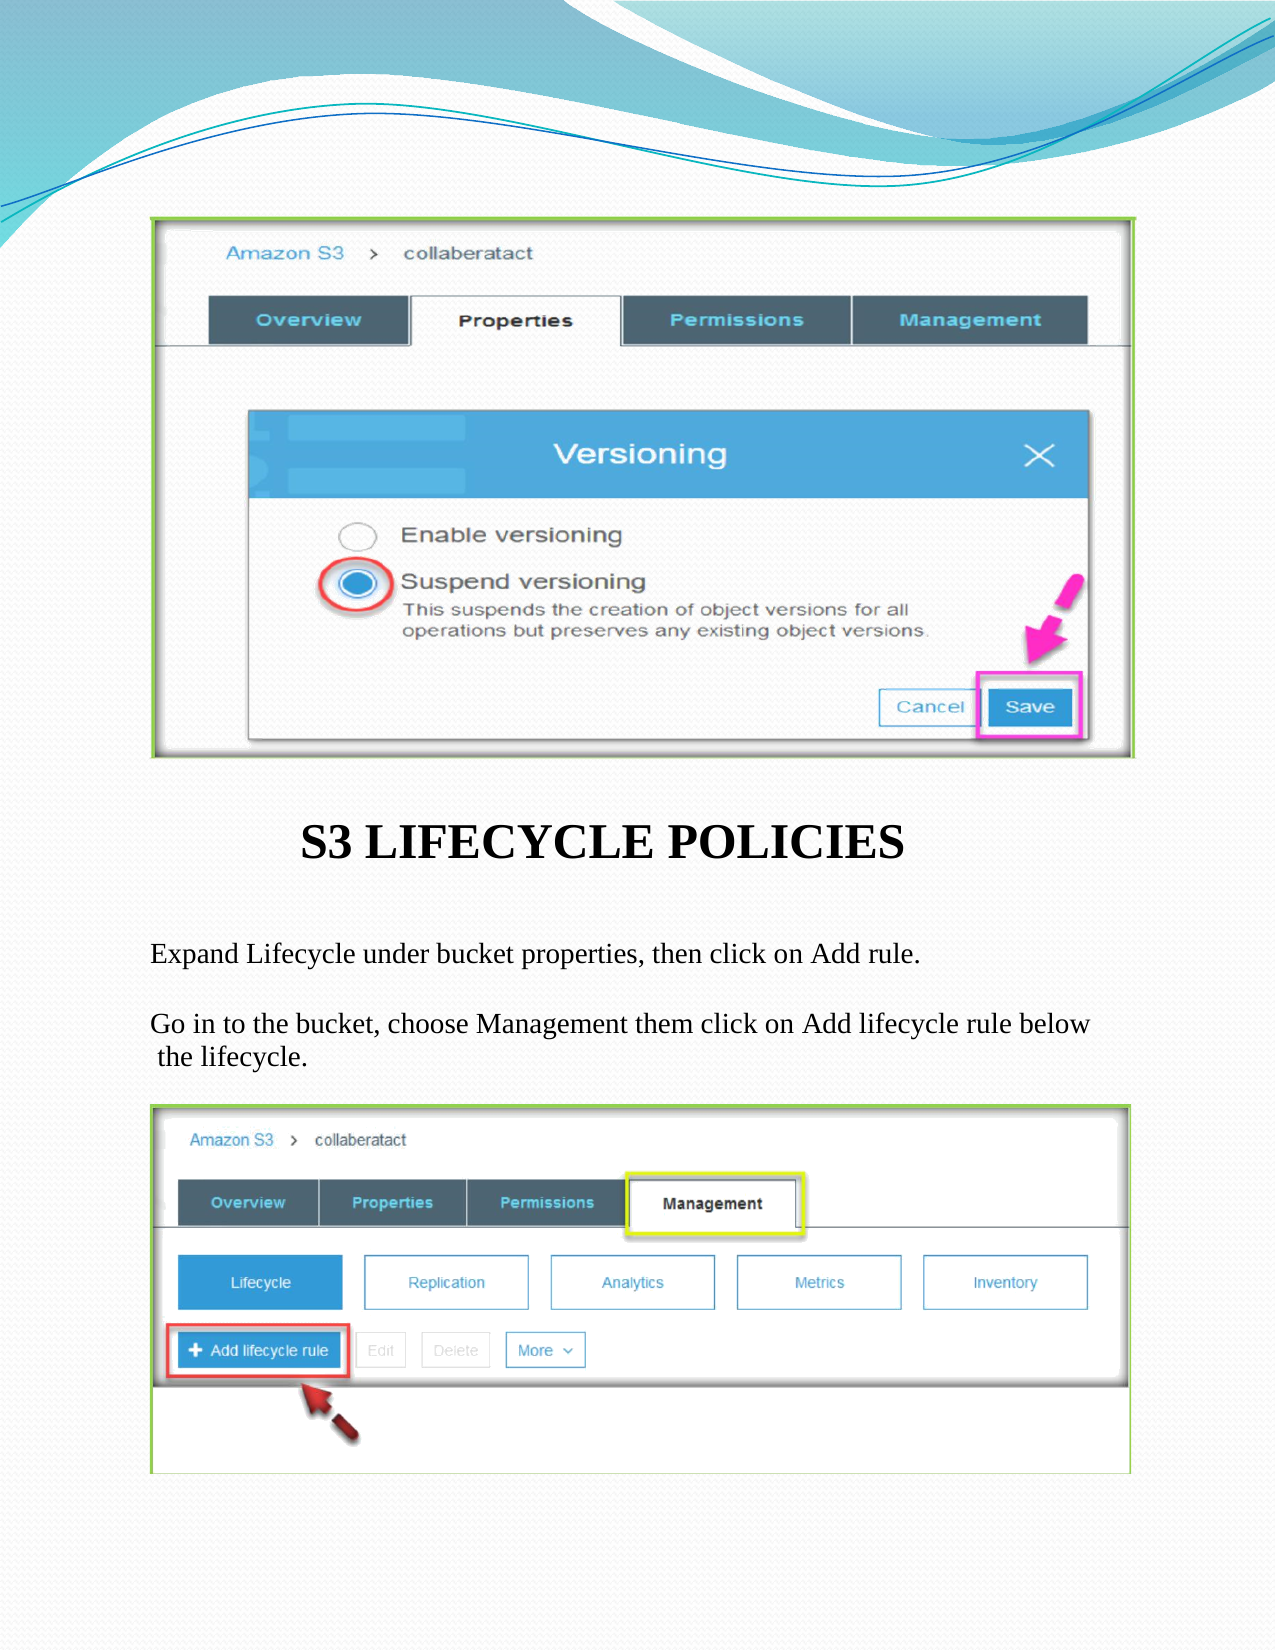

S3 LIFECYCLE POLICIES
Expand Lifecycle under bucket properties, then click on Add rule.

Go in to the bucket, choose Management them click on Add lifecycle rule below  the lifecycle.